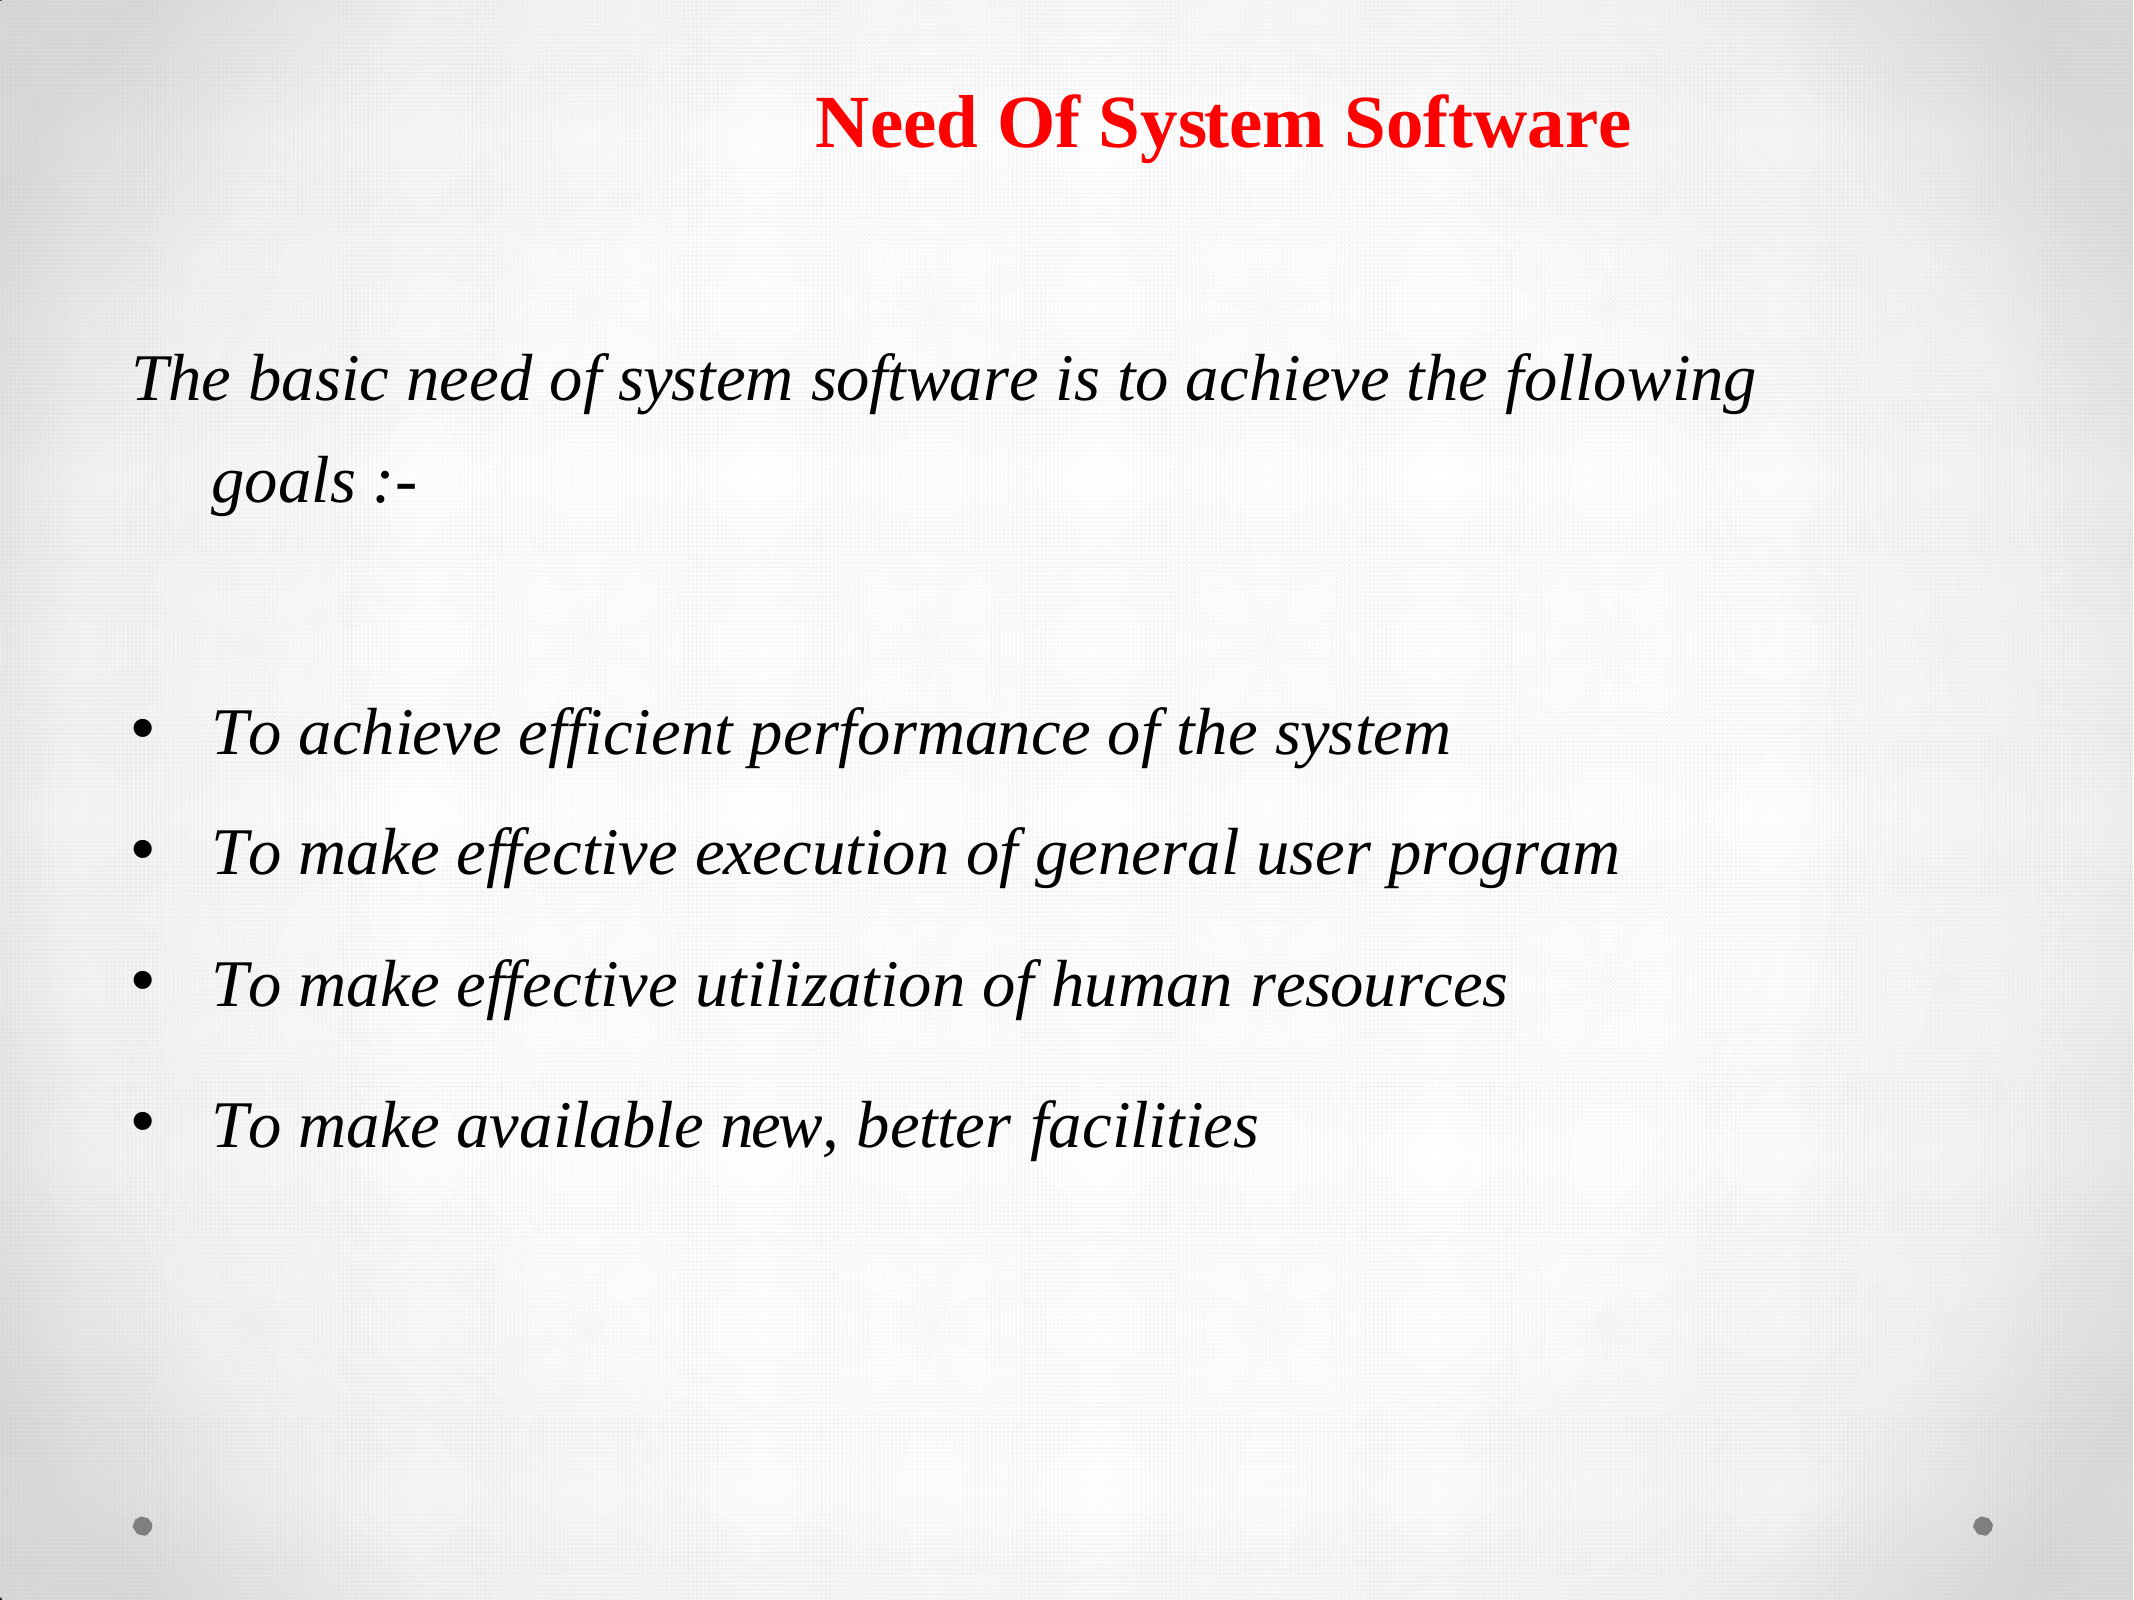

Need Of System Software
The basic need of system software is to achieve the following goals :-

To achieve efficient performance of the system
To make effective execution of general user program
To make effective utilization of human resources
To make available new, better facilities